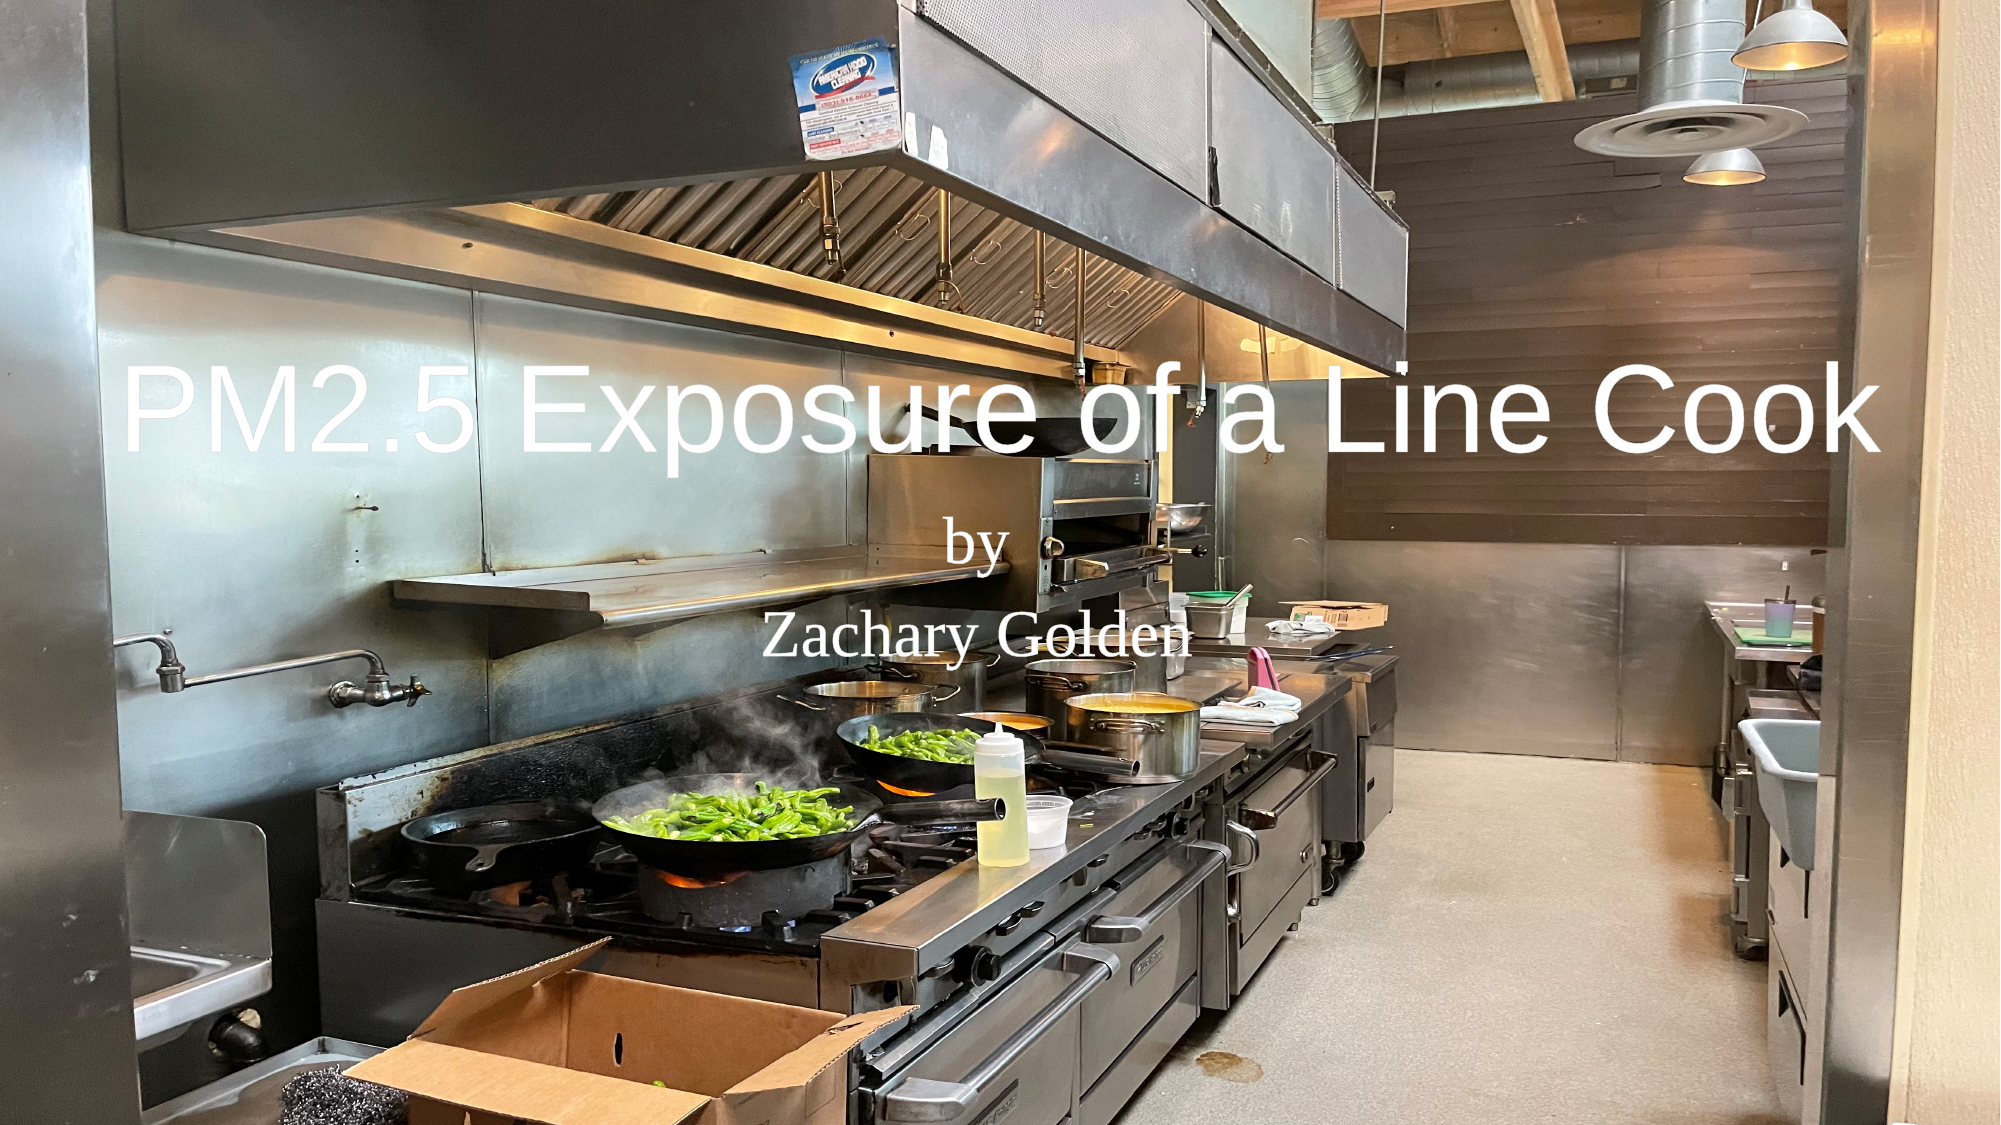

# PM2.5 Exposure of a Line Cook
by
Zachary Golden